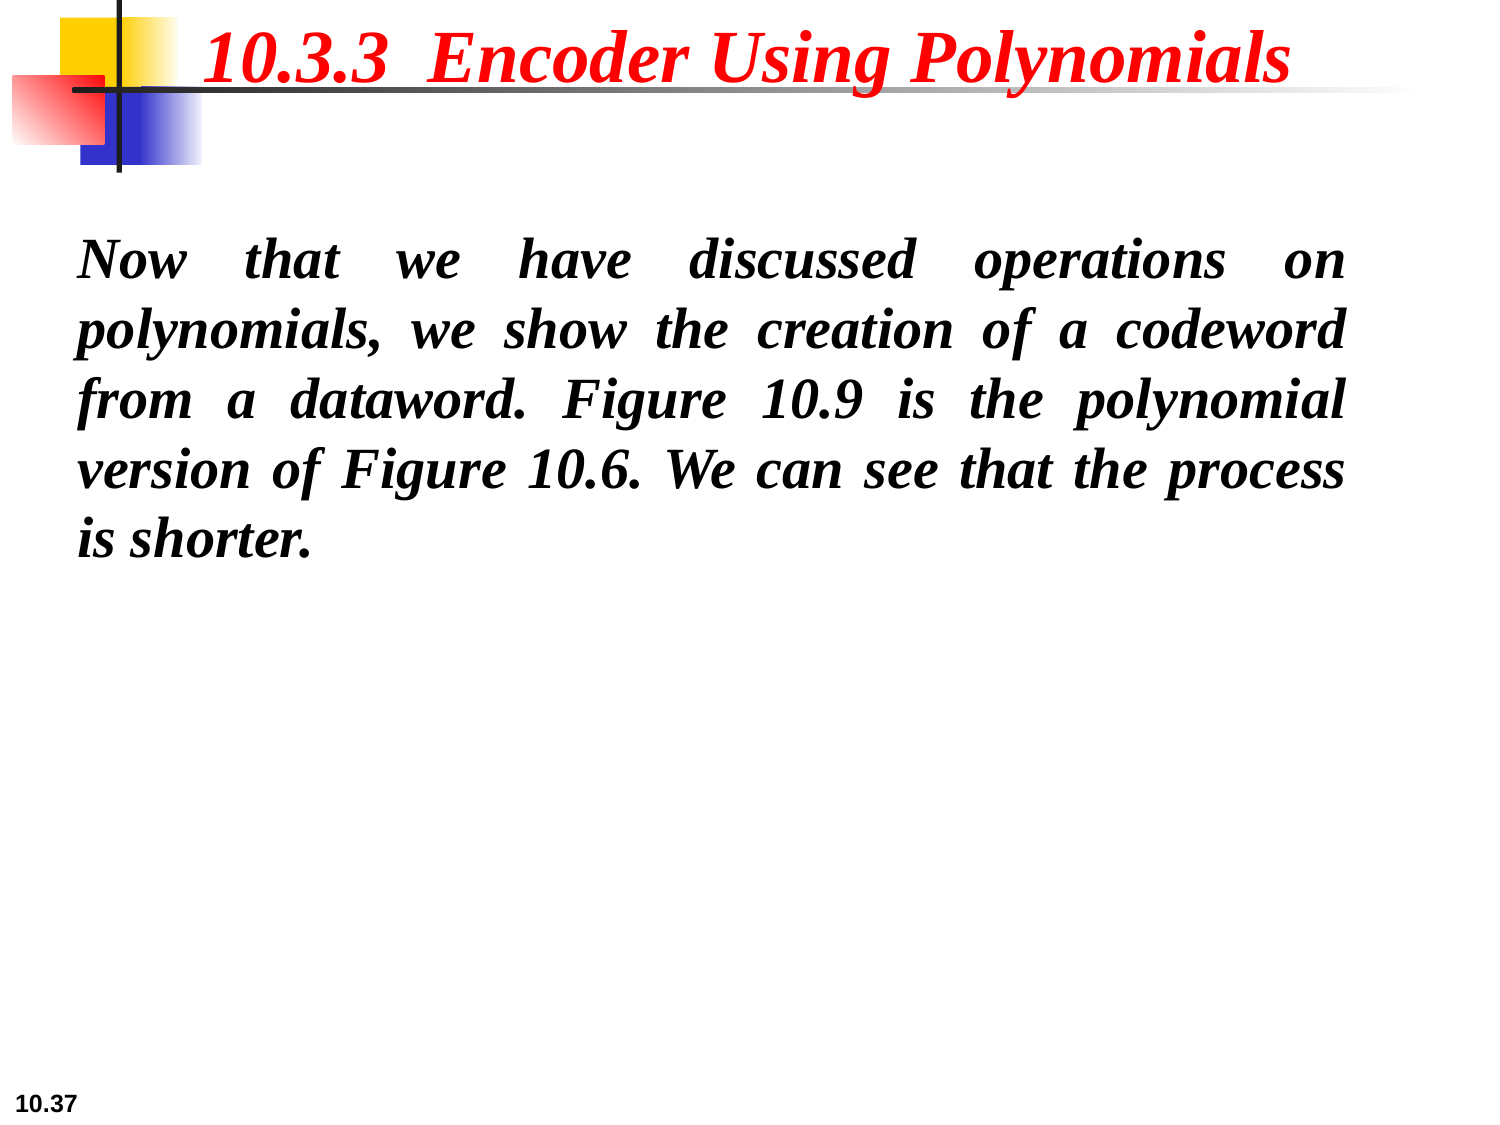

10.3.3  Encoder Using Polynomials

Now that we have discussed operations on polynomials, we show the creation of a codeword from a dataword. Figure 10.9 is the polynomial version of Figure 10.6. We can see that the process is shorter.
10.37